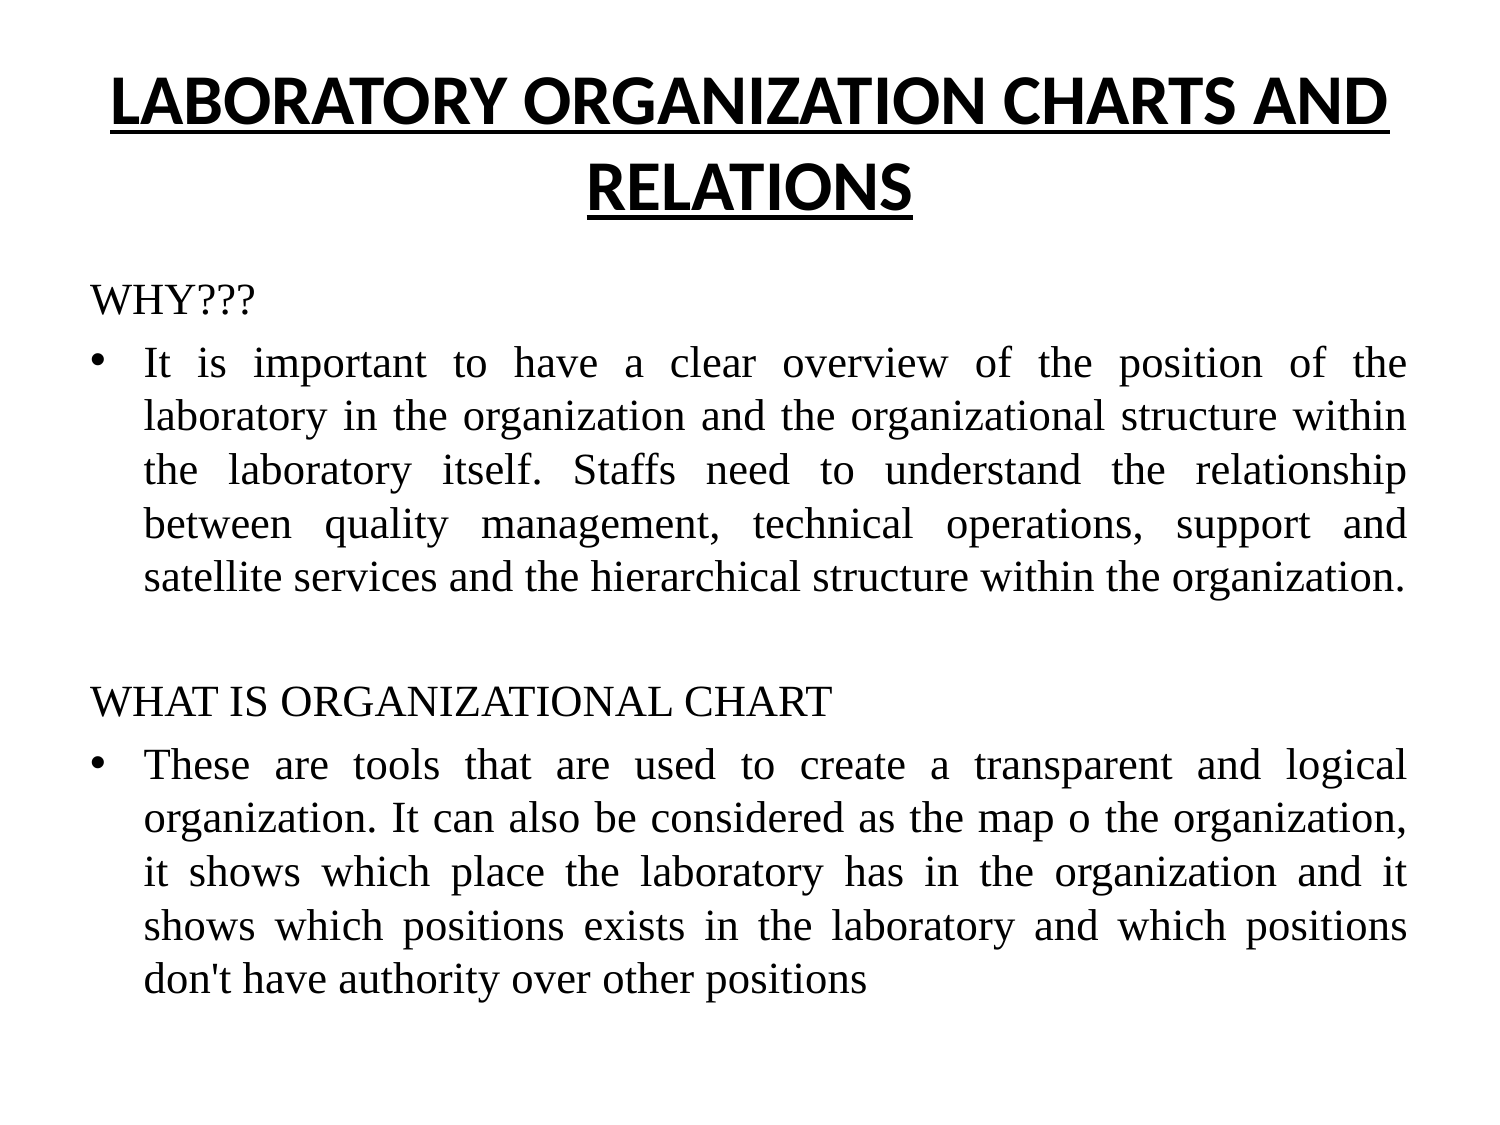

# LABORATORY ORGANIZATION CHARTS AND RELATIONS
WHY???
It is important to have a clear overview of the position of the laboratory in the organization and the organizational structure within the laboratory itself. Staffs need to understand the relationship between quality management, technical operations, support and satellite services and the hierarchical structure within the organization.

WHAT IS ORGANIZATIONAL CHART
These are tools that are used to create a transparent and logical organization. It can also be considered as the map o the organization, it shows which place the laboratory has in the organization and it shows which positions exists in the laboratory and which positions don't have authority over other positions